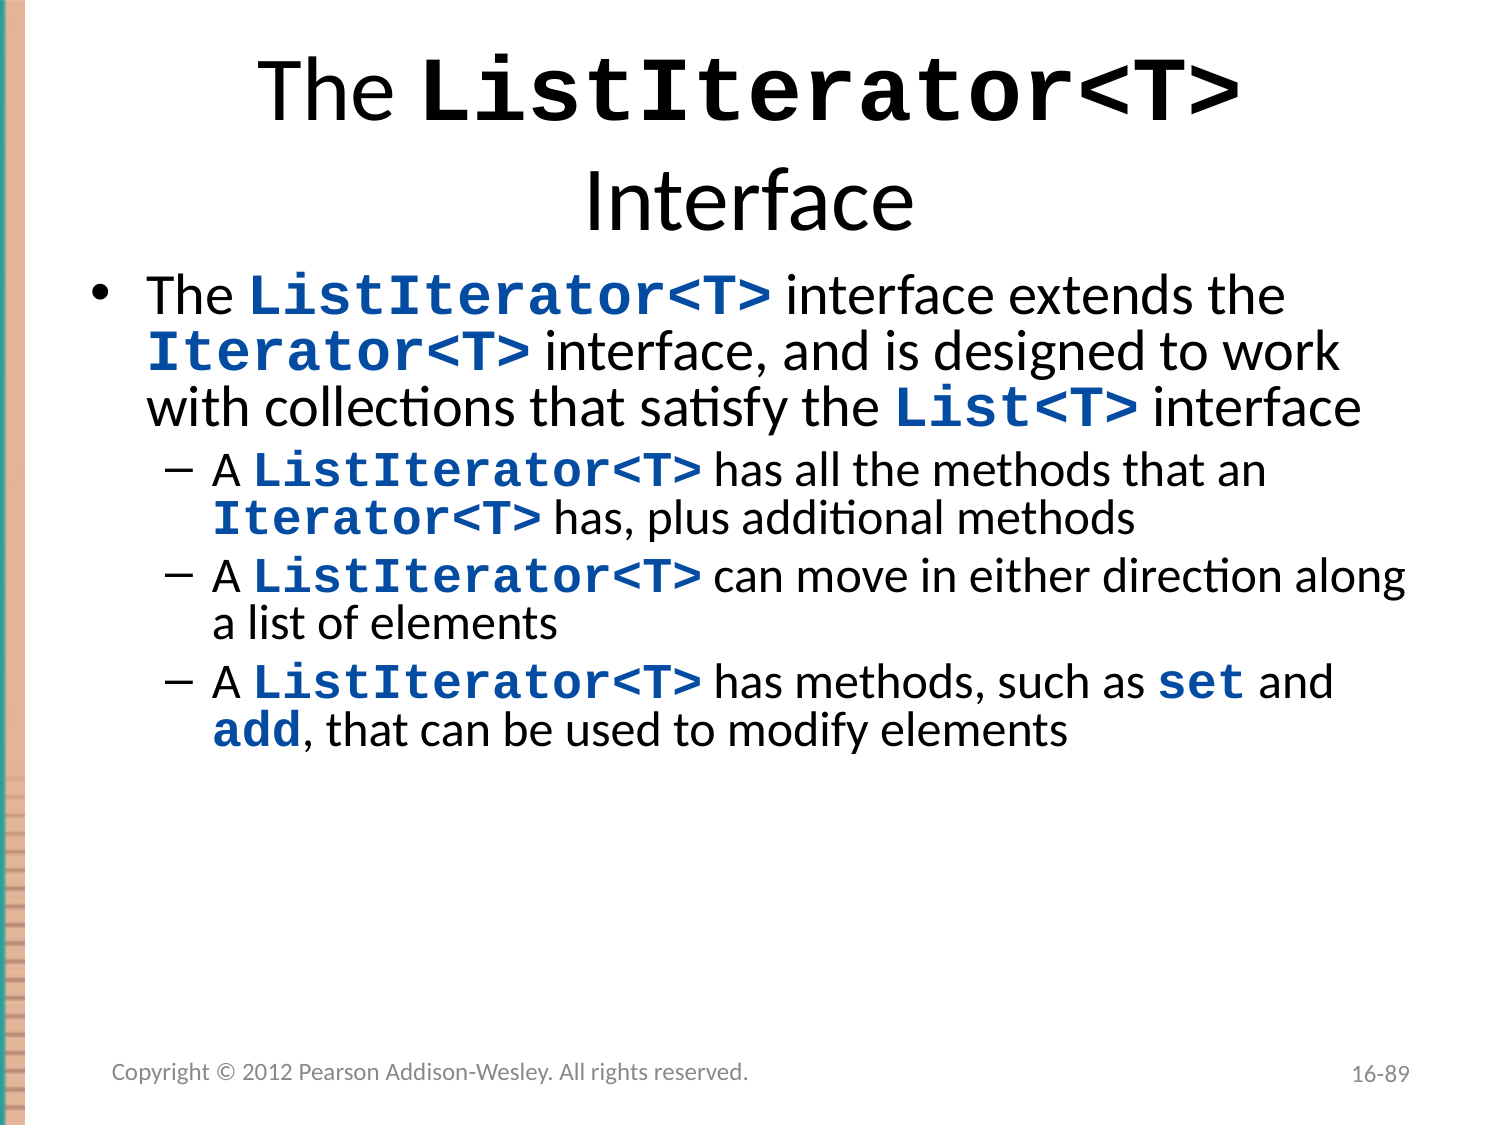

# The ListIterator<T> Interface
The ListIterator<T> interface extends the Iterator<T> interface, and is designed to work with collections that satisfy the List<T> interface
A ListIterator<T> has all the methods that an Iterator<T> has, plus additional methods
A ListIterator<T> can move in either direction along a list of elements
A ListIterator<T> has methods, such as set and add, that can be used to modify elements
Copyright © 2012 Pearson Addison-Wesley. All rights reserved.
16-89